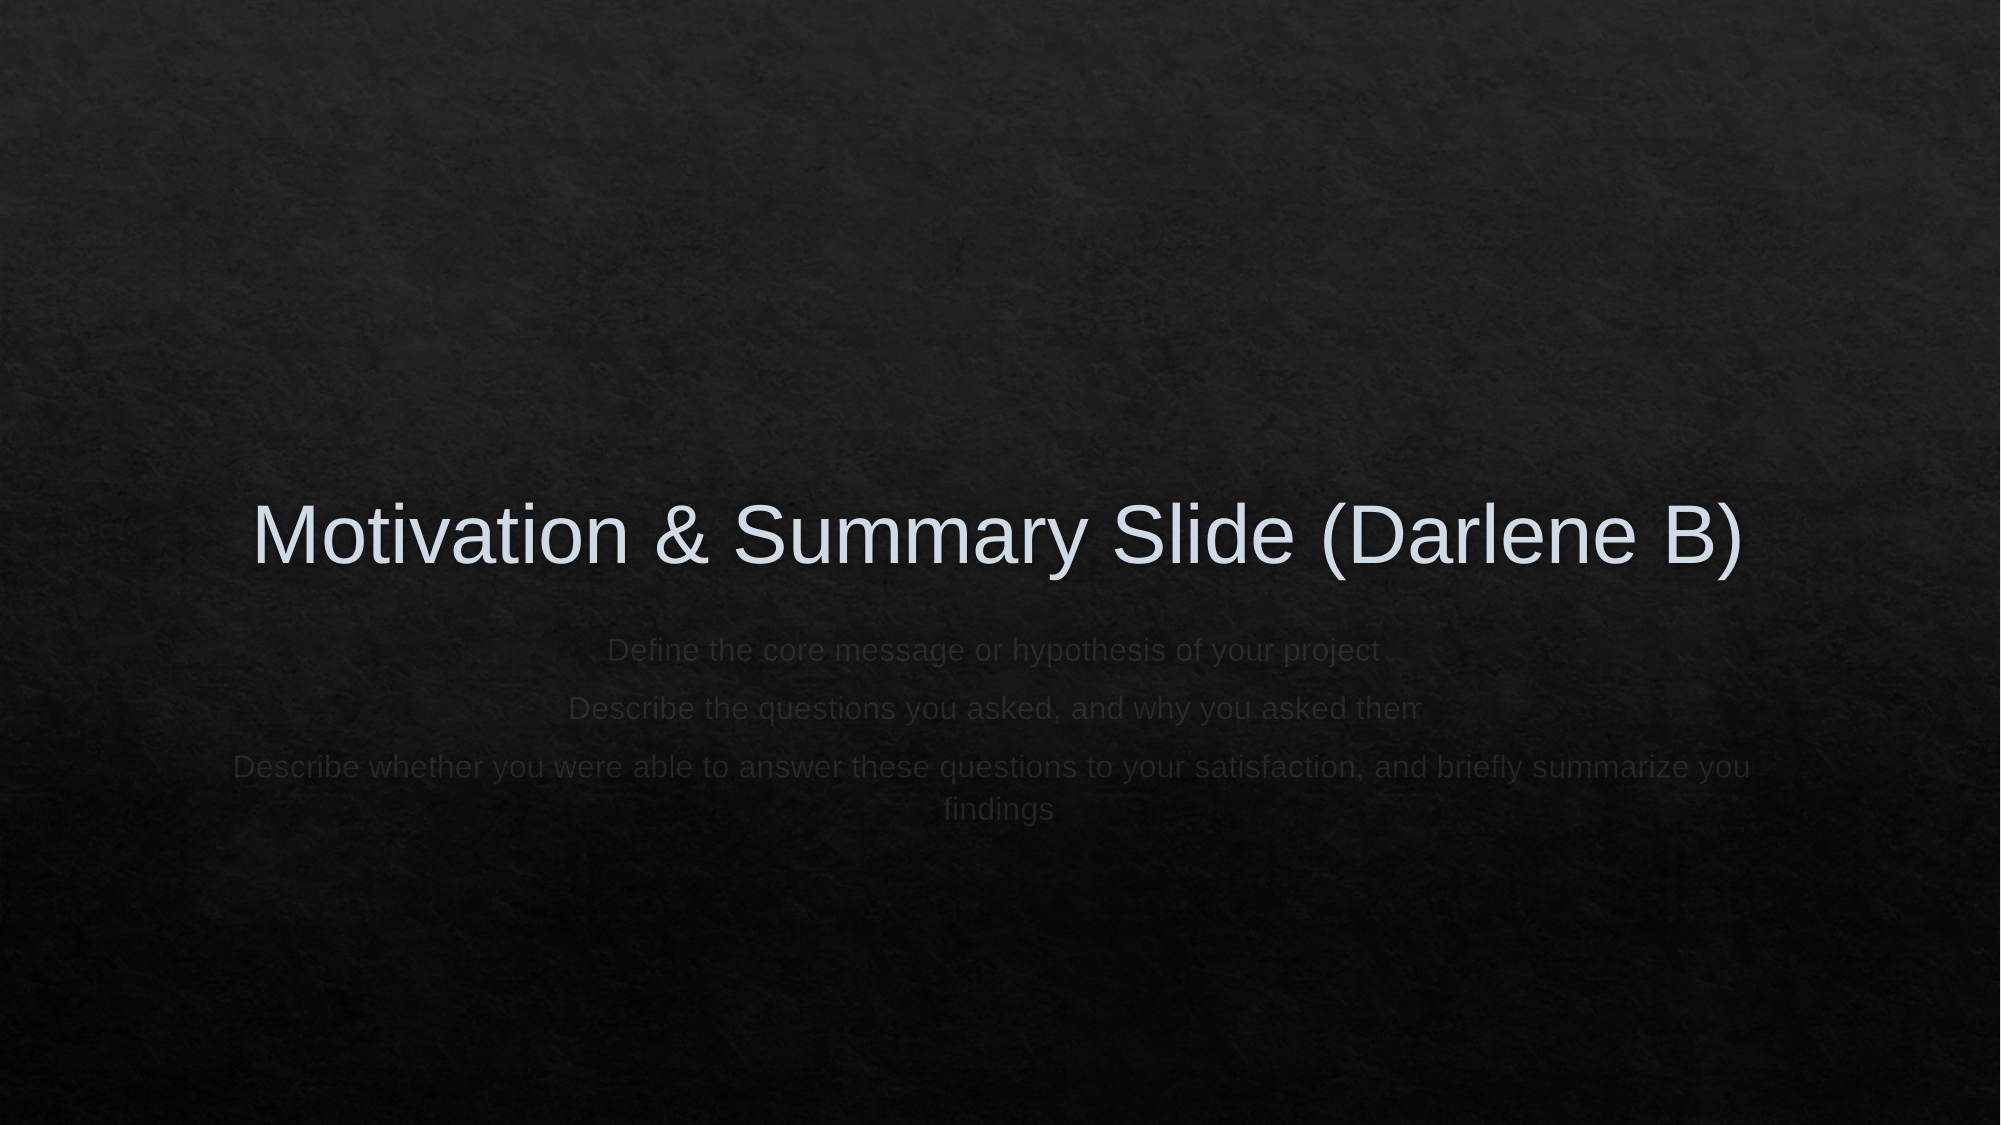

# Motivation & Summary Slide (Darlene B)
Define the core message or hypothesis of your project.
Describe the questions you asked, and why you asked them
Describe whether you were able to answer these questions to your satisfaction, and briefly summarize your findings